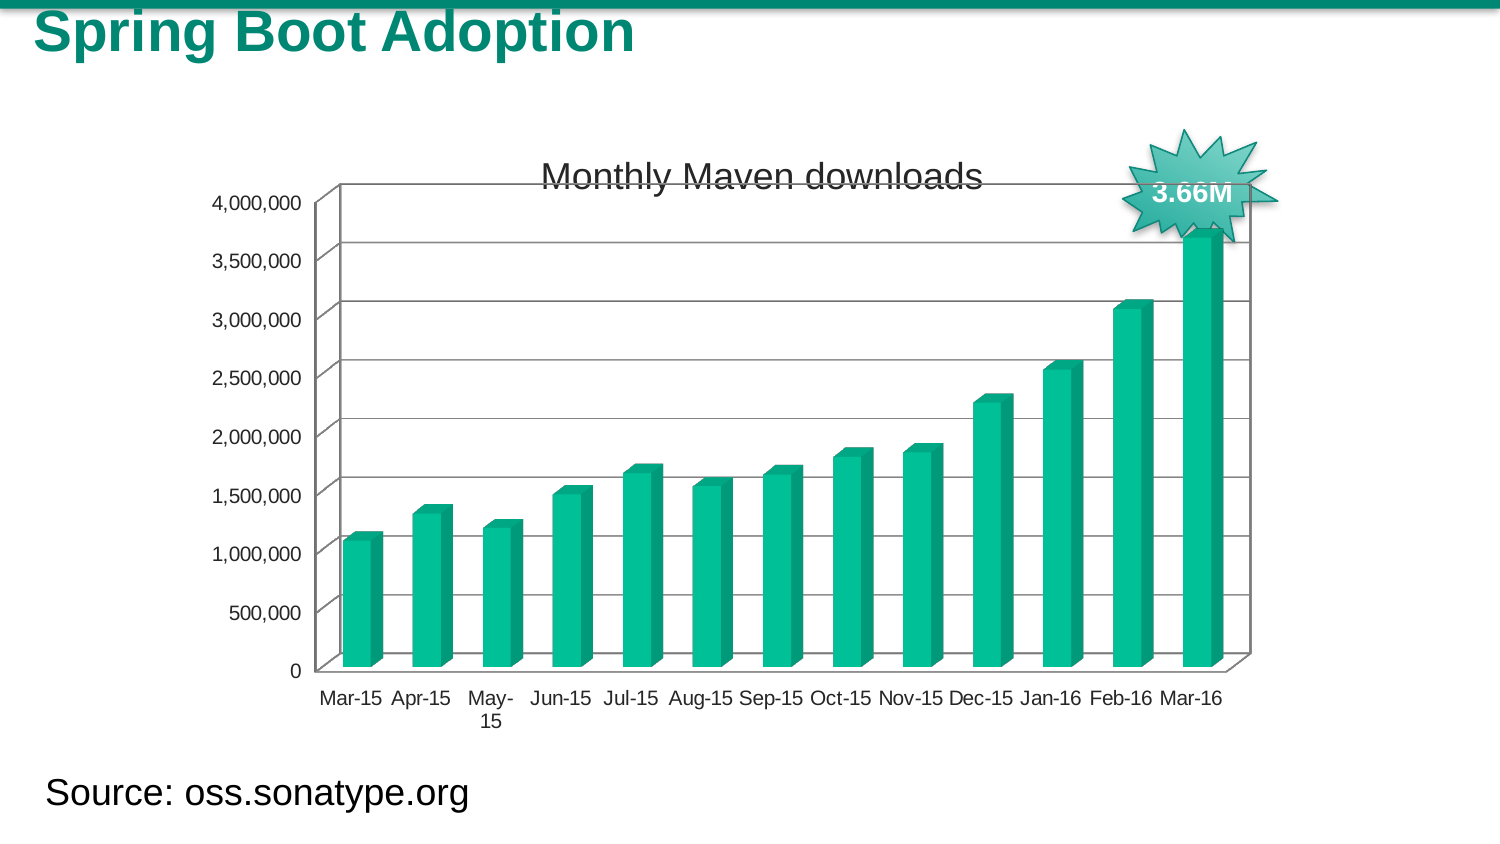

# Spring Boot Adoption

Monthly Maven downloads
3.66M

[unsupported chart]

Source: oss.sonatype.org